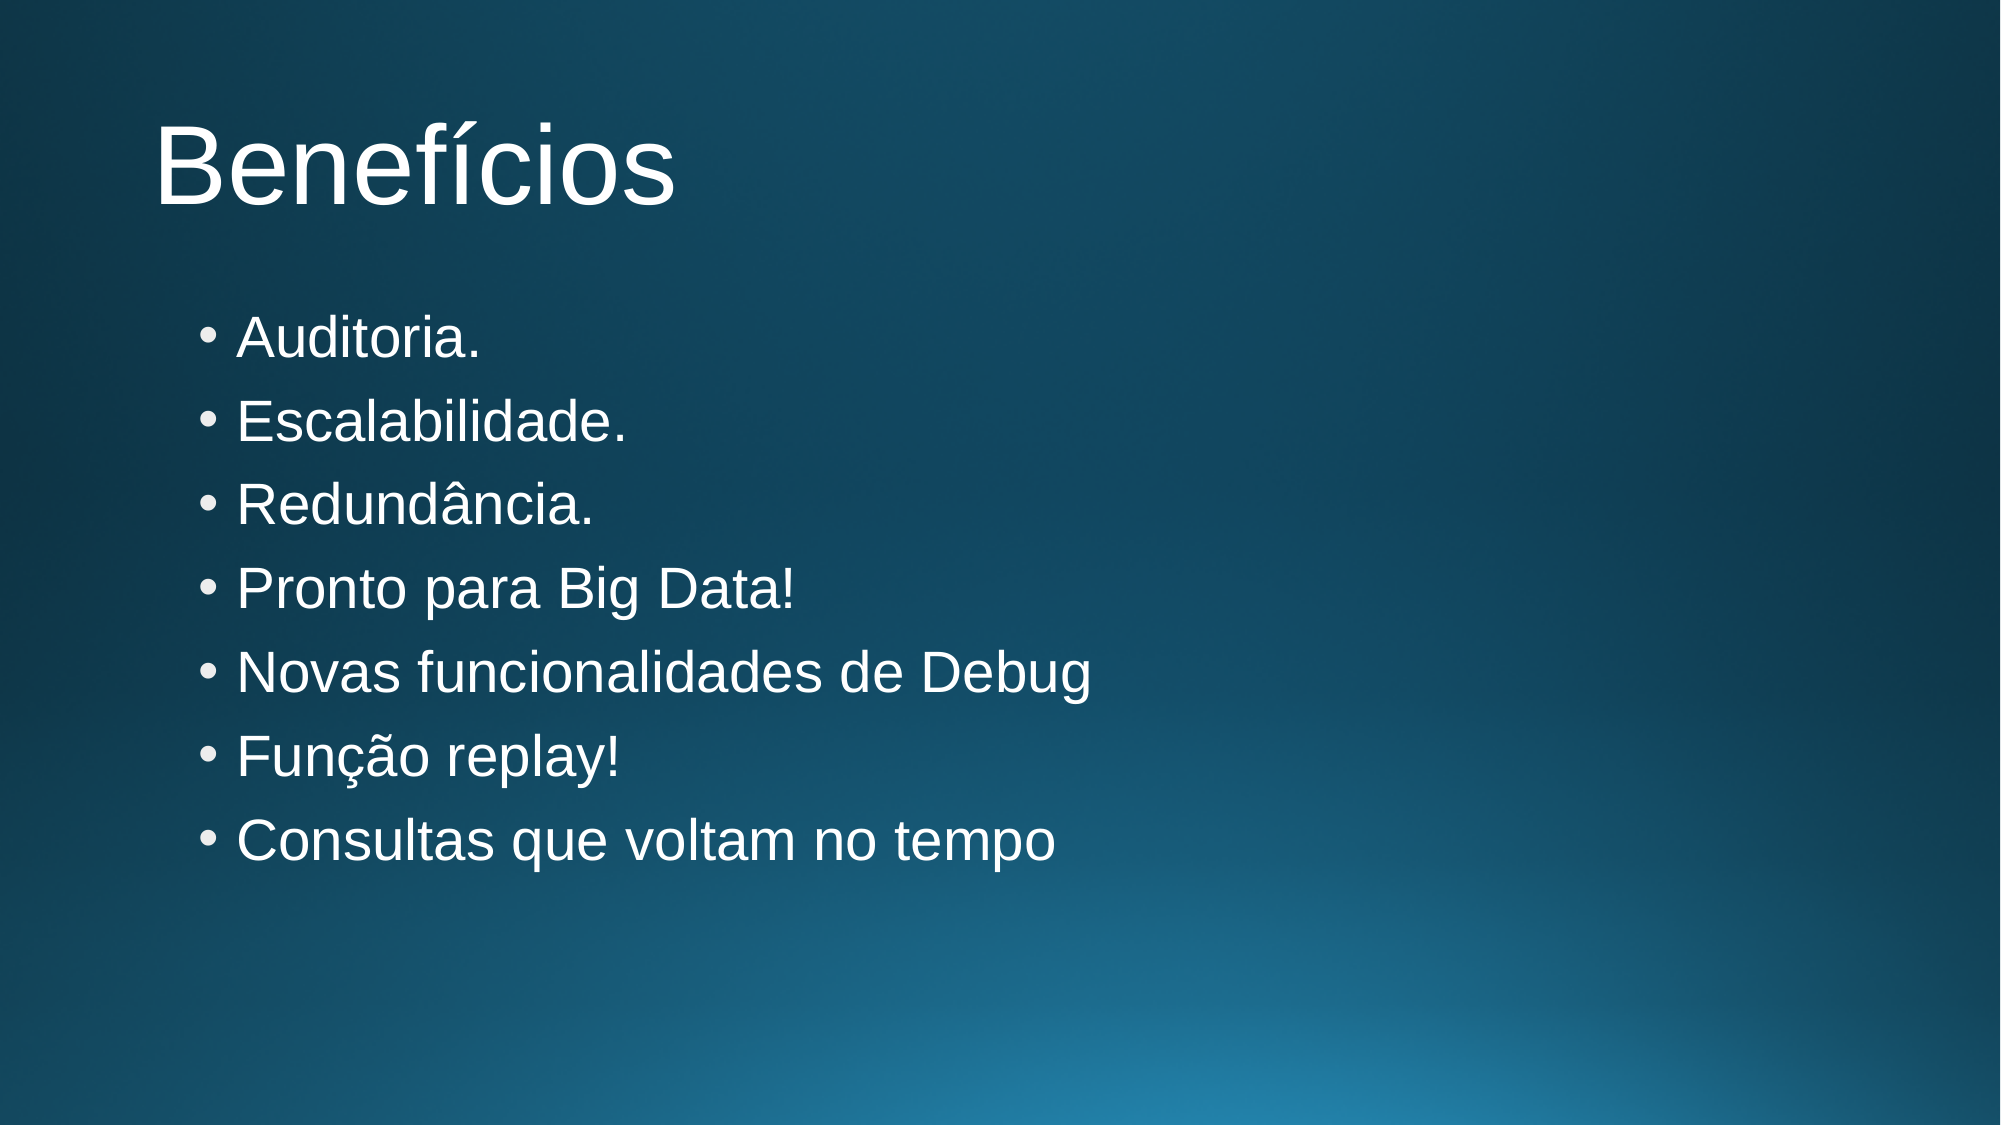

# Benefícios
Auditoria.
Escalabilidade.
Redundância.
Pronto para Big Data!
Novas funcionalidades de Debug
Função replay!
Consultas que voltam no tempo